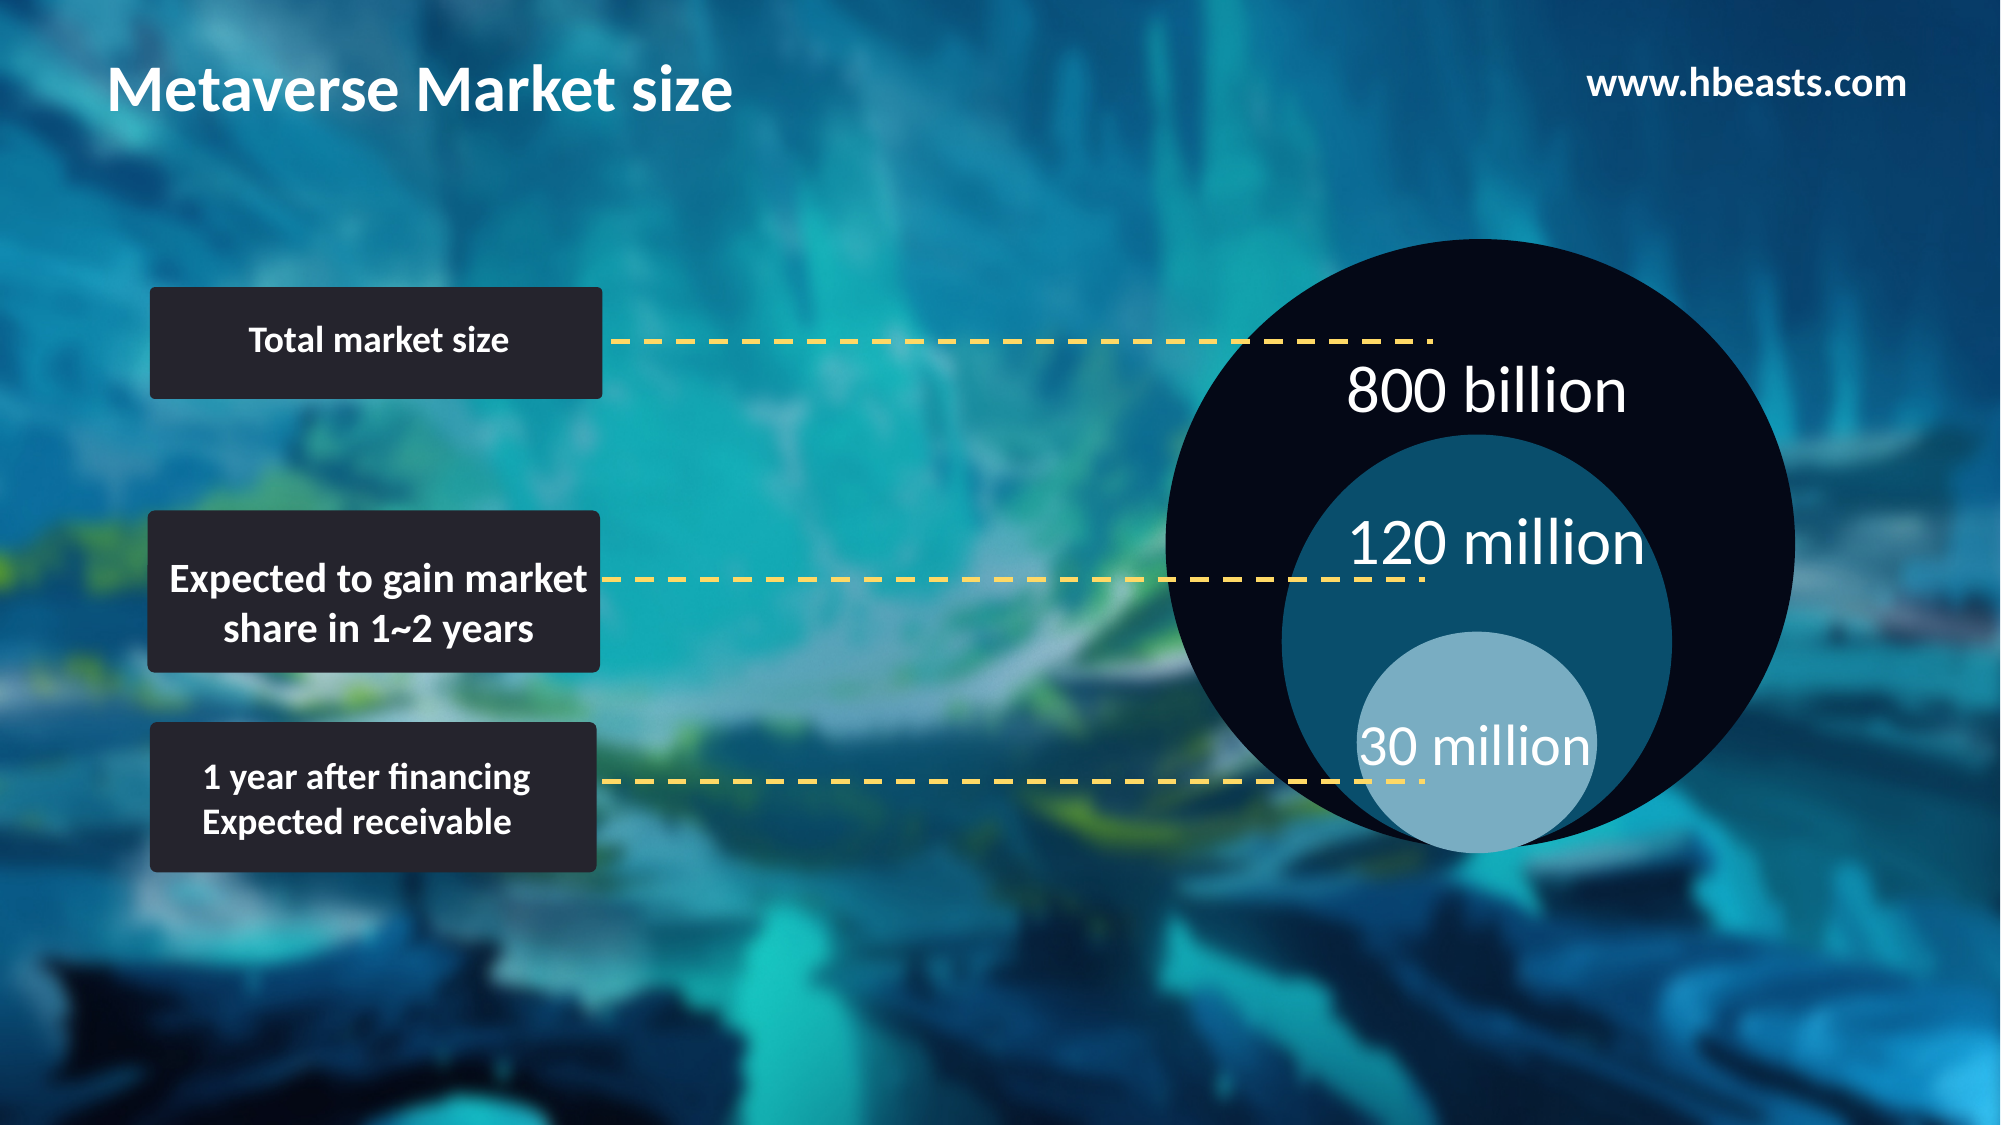

Metaverse Market size
www.hbeasts.com

Total market size
800 billion

120 million

Expected to gain market share in 1~2 years

30 million

1 year after financing
Expected receivable